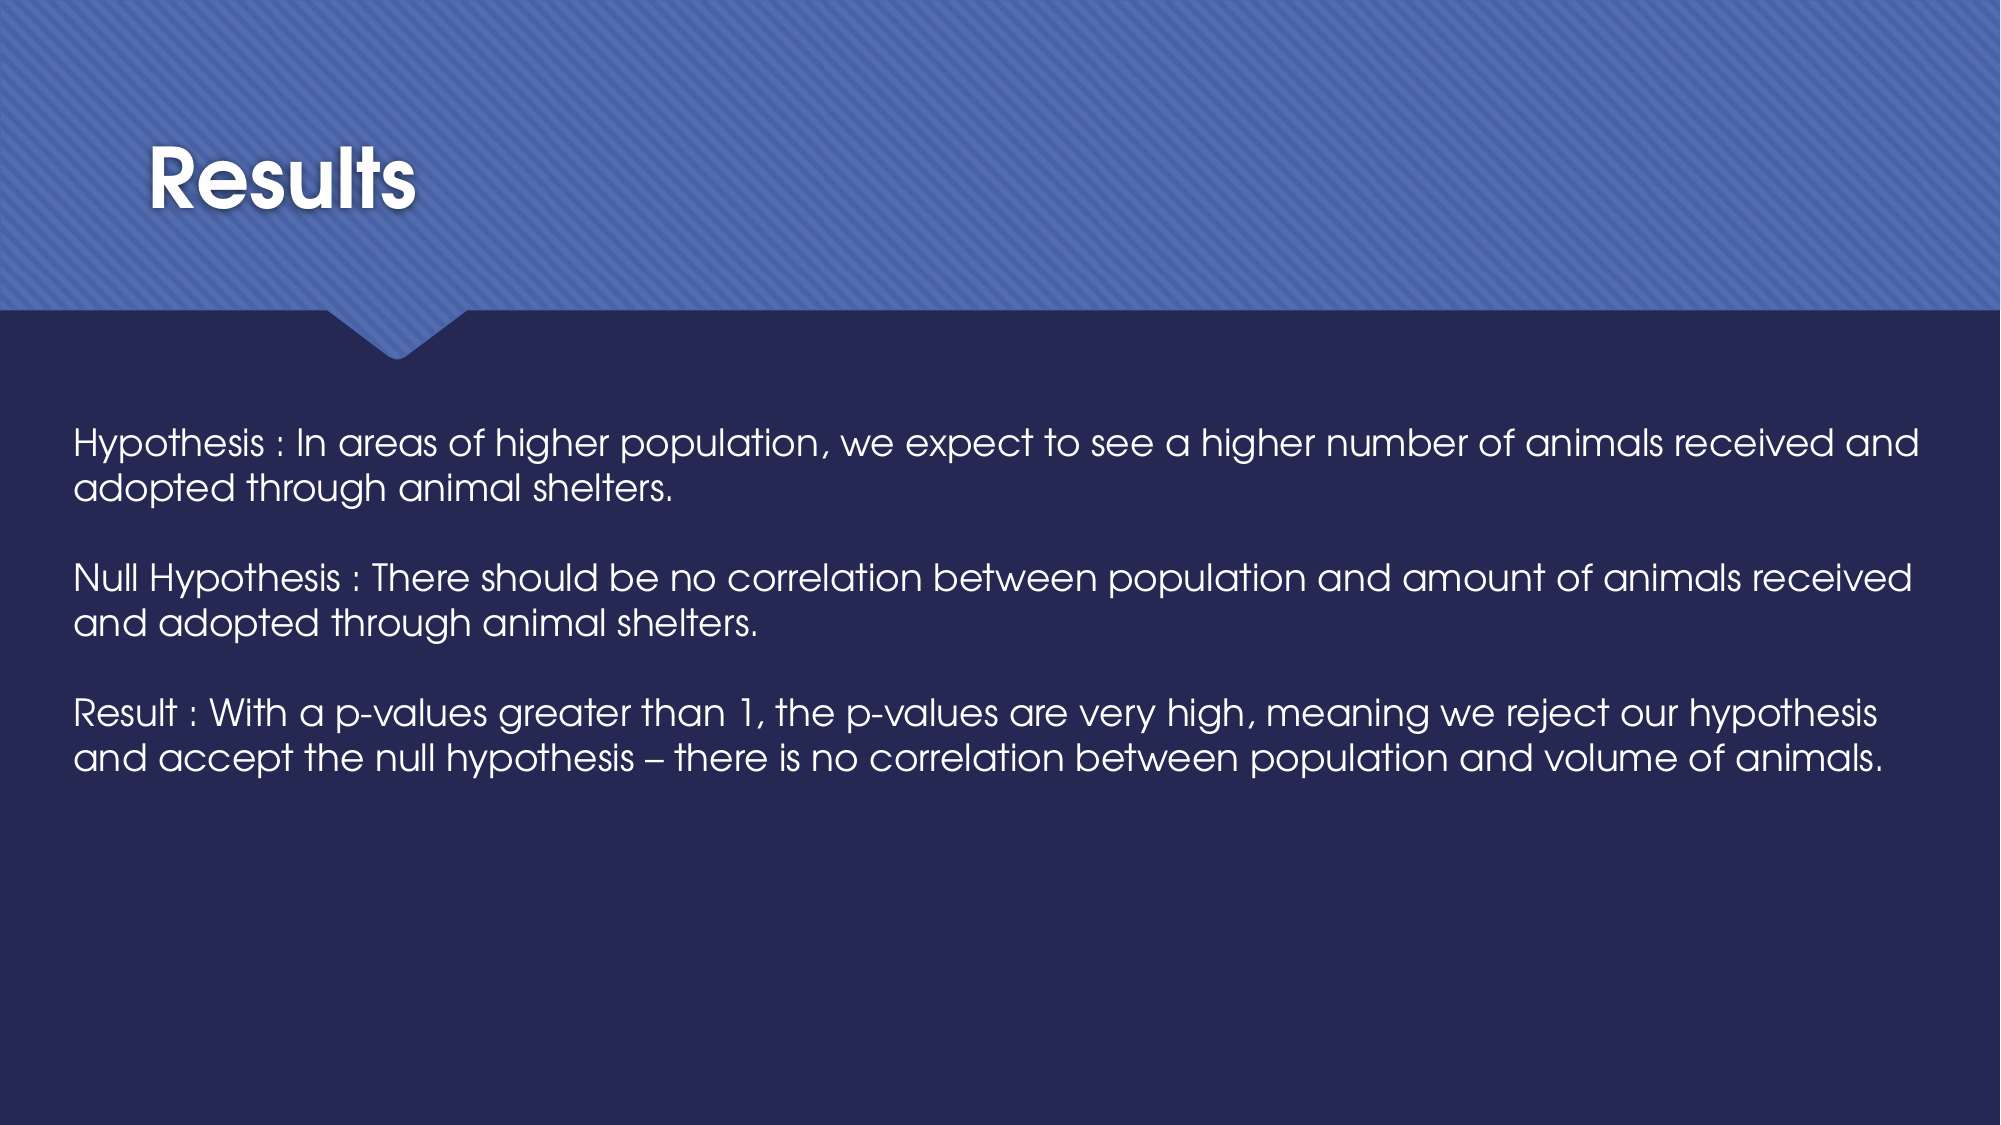

# Results
Hypothesis : In areas of higher population, we expect to see a higher number of animals received and adopted through animal shelters.

Null Hypothesis : There should be no correlation between population and amount of animals received and adopted through animal shelters.

Result : With a p-values greater than 1, the p-values are very high, meaning we reject our hypothesis and accept the null hypothesis – there is no correlation between population and volume of animals.